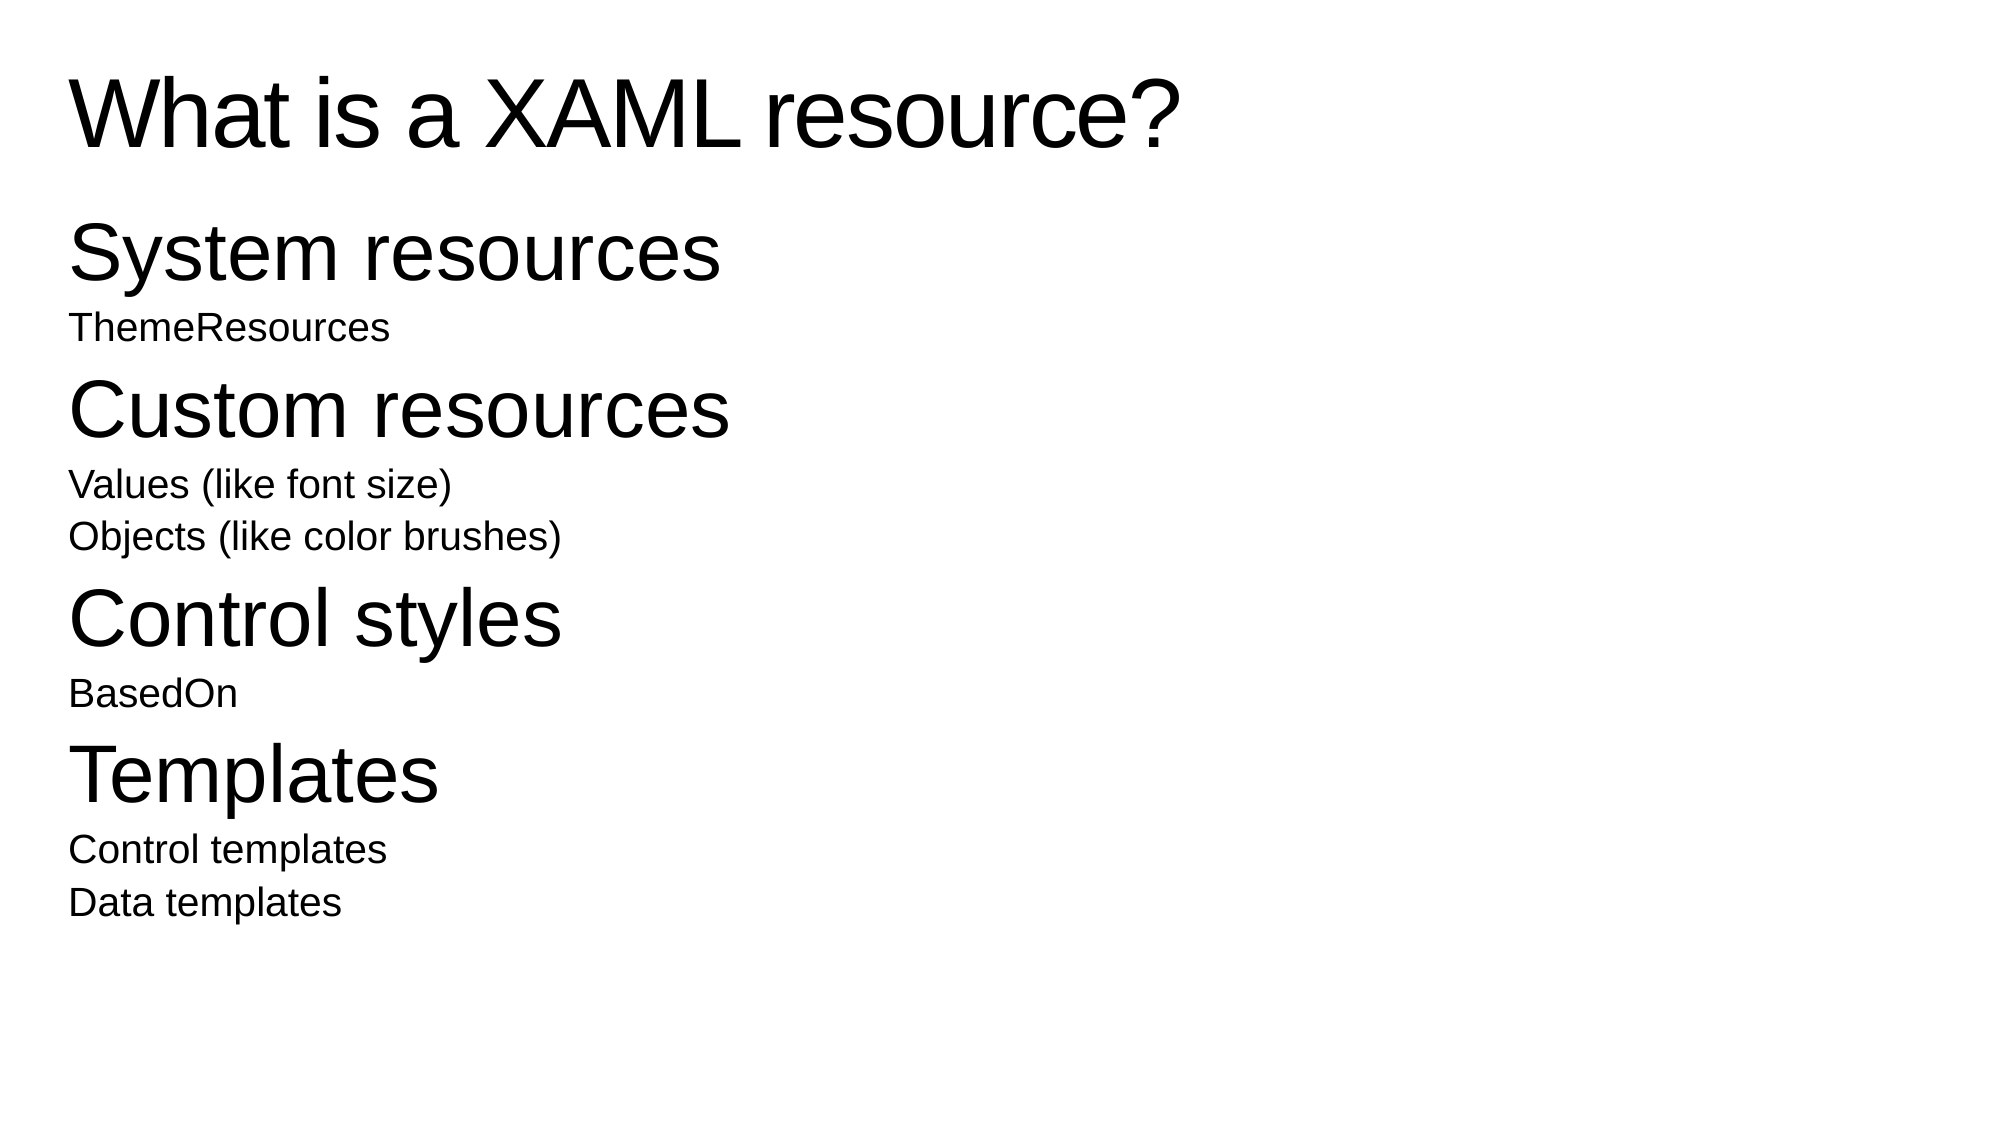

# What is a XAML resource?
System resources
ThemeResources
Custom resources
Values (like font size)
Objects (like color brushes)
Control styles
BasedOn
Templates
Control templates
Data templates